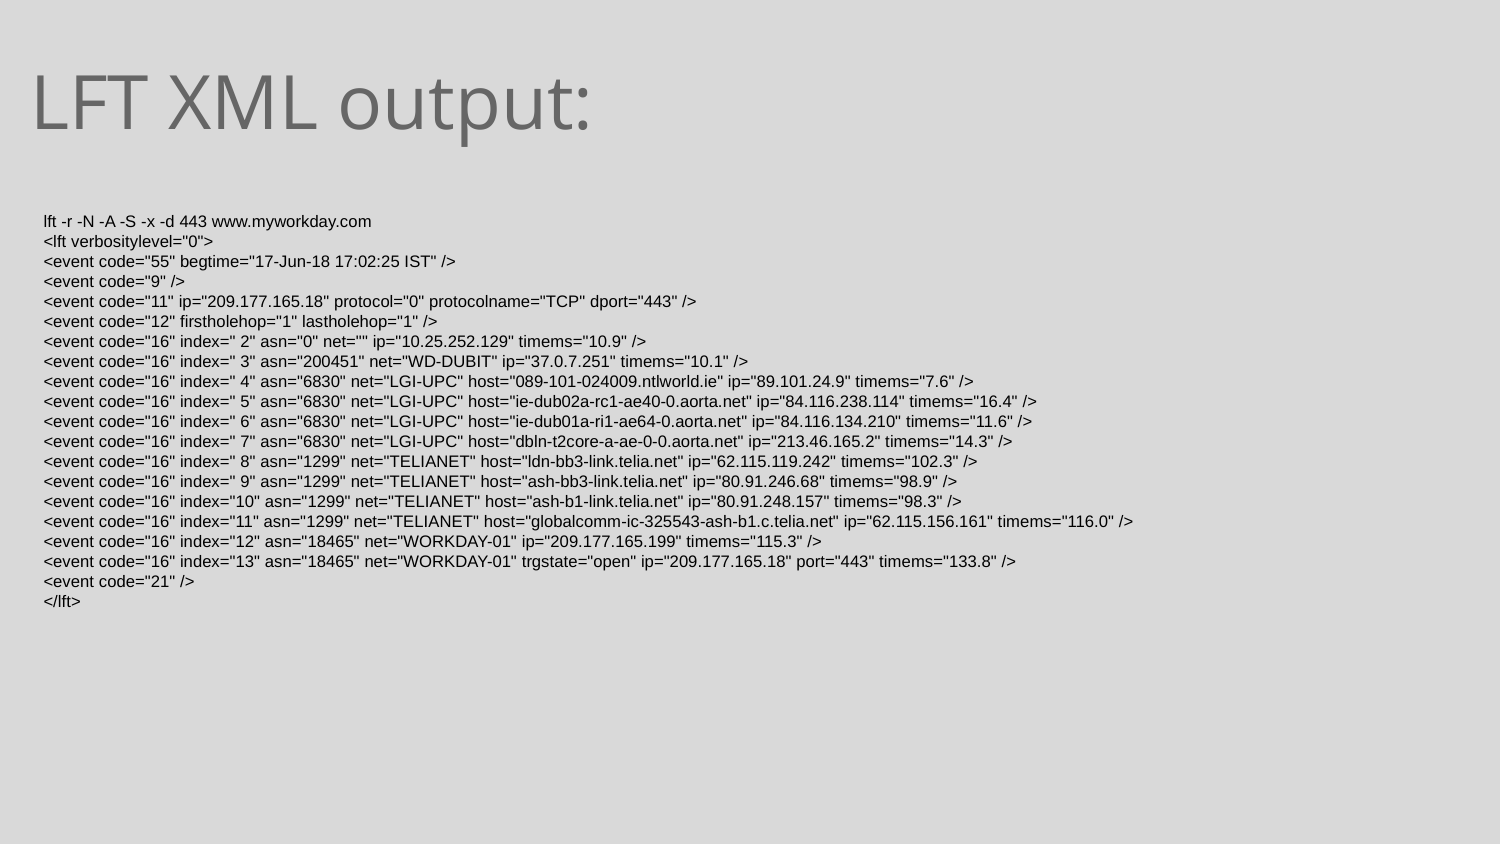

LFT XML output:
lft -r -N -A -S -x -d 443 www.myworkday.com
<lft verbositylevel="0">
<event code="55" begtime="17-Jun-18 17:02:25 IST" />
<event code="9" />
<event code="11" ip="209.177.165.18" protocol="0" protocolname="TCP" dport="443" />
<event code="12" firstholehop="1" lastholehop="1" />
<event code="16" index=" 2" asn="0" net="" ip="10.25.252.129" timems="10.9" />
<event code="16" index=" 3" asn="200451" net="WD-DUBIT" ip="37.0.7.251" timems="10.1" />
<event code="16" index=" 4" asn="6830" net="LGI-UPC" host="089-101-024009.ntlworld.ie" ip="89.101.24.9" timems="7.6" />
<event code="16" index=" 5" asn="6830" net="LGI-UPC" host="ie-dub02a-rc1-ae40-0.aorta.net" ip="84.116.238.114" timems="16.4" />
<event code="16" index=" 6" asn="6830" net="LGI-UPC" host="ie-dub01a-ri1-ae64-0.aorta.net" ip="84.116.134.210" timems="11.6" />
<event code="16" index=" 7" asn="6830" net="LGI-UPC" host="dbln-t2core-a-ae-0-0.aorta.net" ip="213.46.165.2" timems="14.3" />
<event code="16" index=" 8" asn="1299" net="TELIANET" host="ldn-bb3-link.telia.net" ip="62.115.119.242" timems="102.3" />
<event code="16" index=" 9" asn="1299" net="TELIANET" host="ash-bb3-link.telia.net" ip="80.91.246.68" timems="98.9" />
<event code="16" index="10" asn="1299" net="TELIANET" host="ash-b1-link.telia.net" ip="80.91.248.157" timems="98.3" />
<event code="16" index="11" asn="1299" net="TELIANET" host="globalcomm-ic-325543-ash-b1.c.telia.net" ip="62.115.156.161" timems="116.0" />
<event code="16" index="12" asn="18465" net="WORKDAY-01" ip="209.177.165.199" timems="115.3" />
<event code="16" index="13" asn="18465" net="WORKDAY-01" trgstate="open" ip="209.177.165.18" port="443" timems="133.8" />
<event code="21" />
</lft>